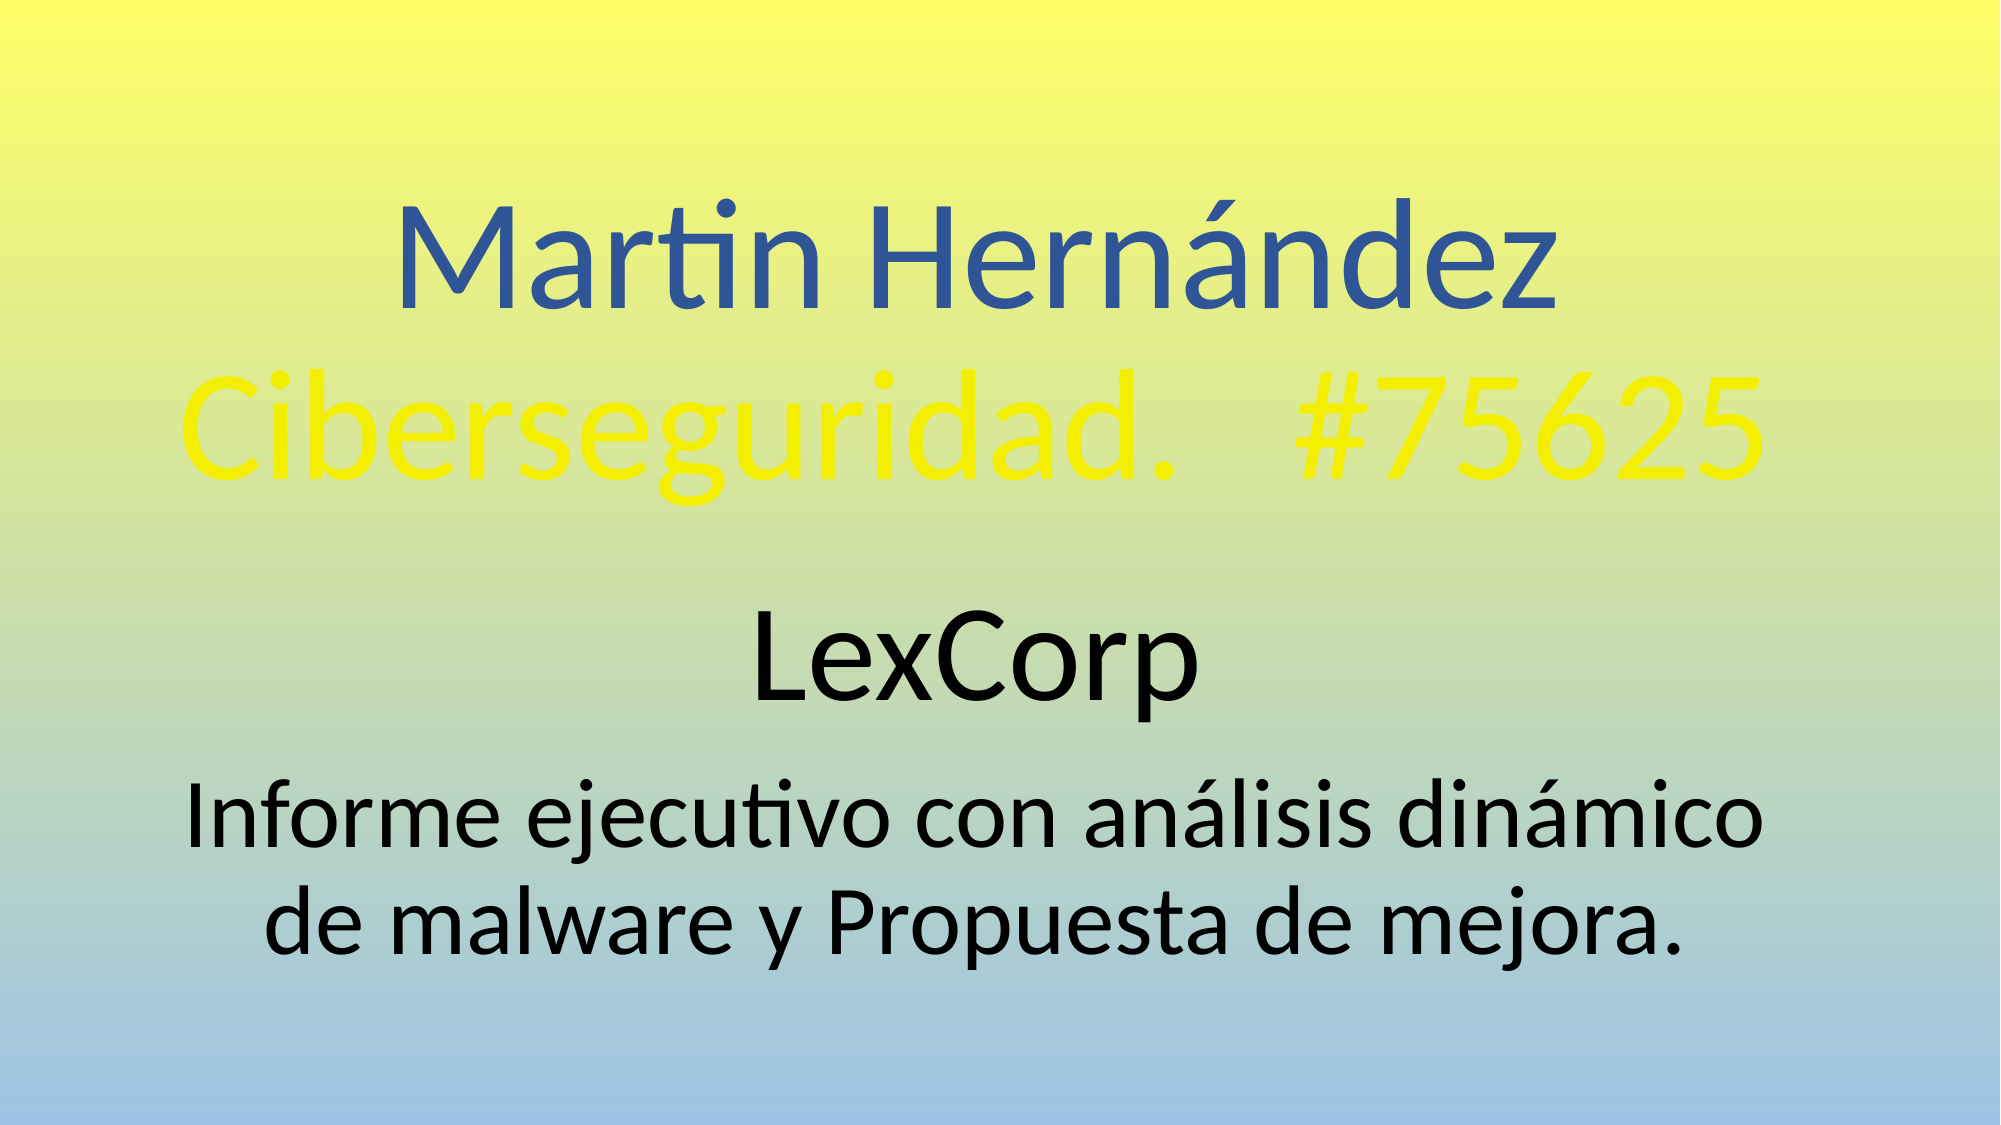

Martin Hernández
Ciberseguridad.   #75625
LexCorp
# Informe ejecutivo con análisis dinámico de malware y Propuesta de mejora.